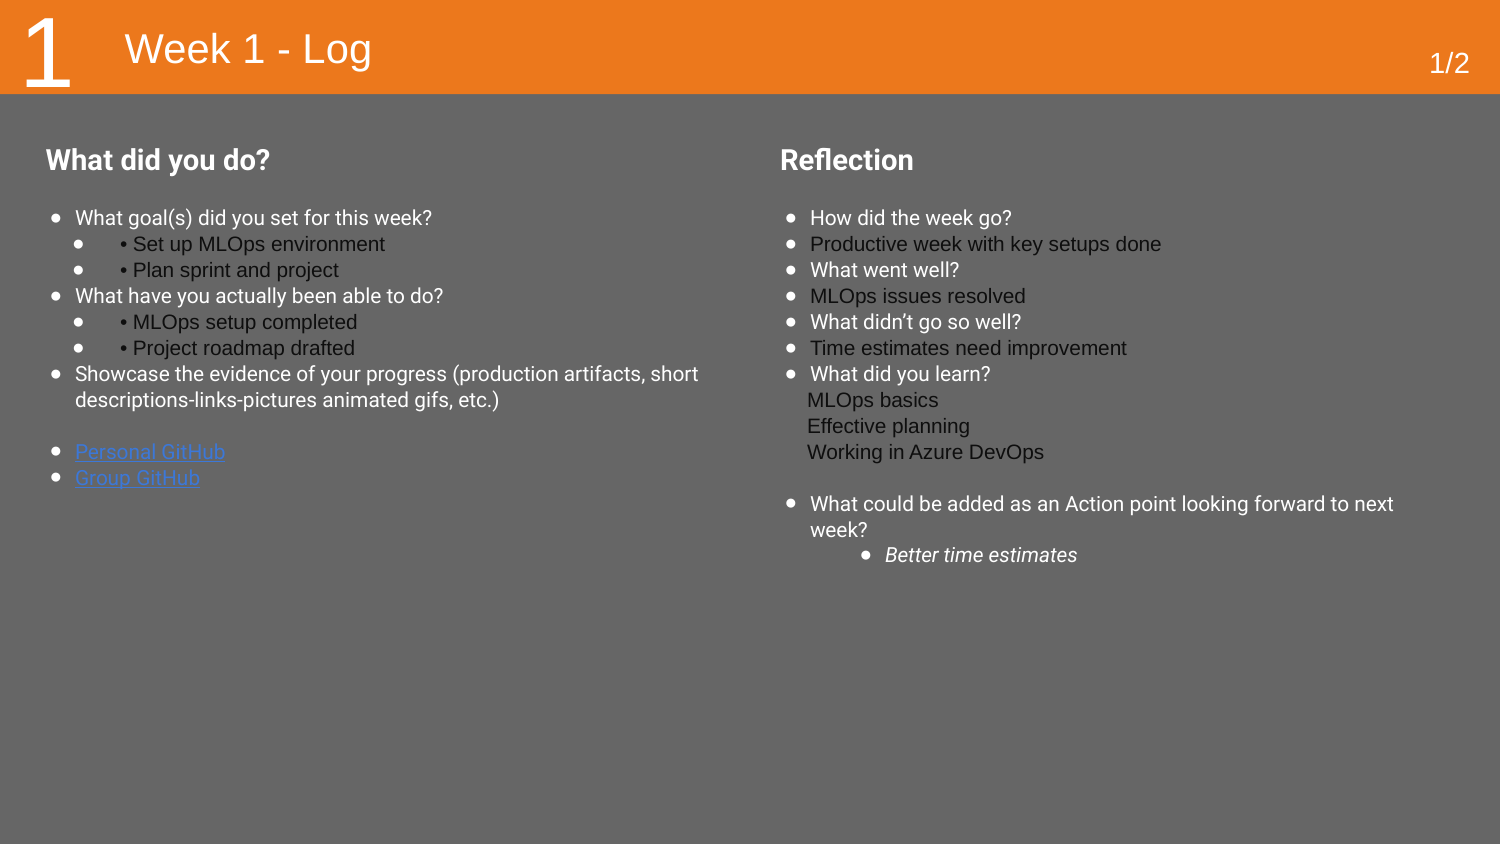

1
# Week 1 - Log
1/2

What did you do?
Reflection
What goal(s) did you set for this week?
• Set up MLOps environment
• Plan sprint and project
What have you actually been able to do?
• MLOps setup completed
• Project roadmap drafted
Showcase the evidence of your progress (production artifacts, short descriptions-links-pictures animated gifs, etc.)

Personal GitHub
Group GitHub
How did the week go?
Productive week with key setups done
What went well?
MLOps issues resolved
What didn’t go so well?
Time estimates need improvement
What did you learn?
MLOps basics
Effective planning
Working in Azure DevOps

What could be added as an Action point looking forward to next week?
Better time estimates